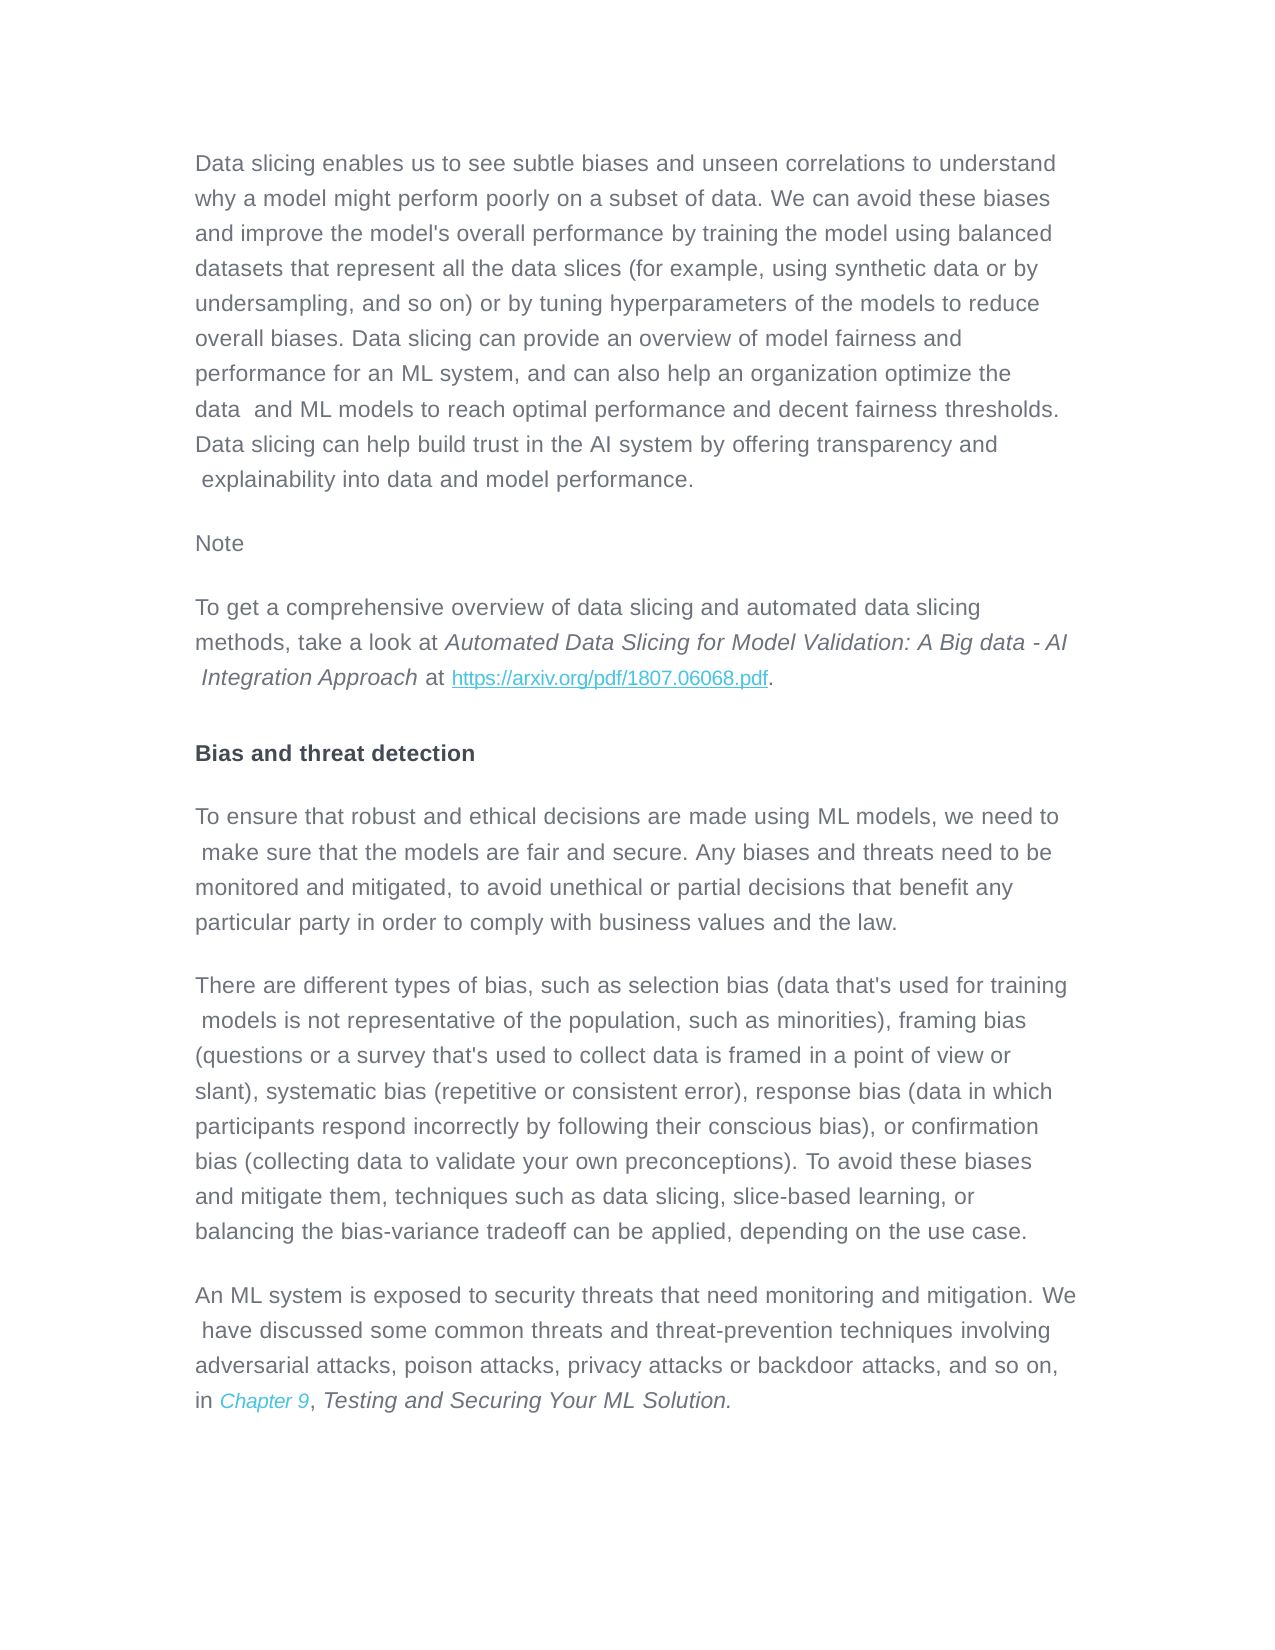

Data slicing enables us to see subtle biases and unseen correlations to understand  why a model might perform poorly on a subset of data. We can avoid these biases  and improve the model's overall performance by training the model using balanced  datasets that represent all the data slices (for example, using synthetic data or by  undersampling, and so on) or by tuning hyperparameters of the models to reduce  overall biases. Data slicing can provide an overview of model fairness and  performance for an ML system, and can also help an organization optimize the data  and ML models to reach optimal performance and decent fairness thresholds.
Data slicing can help build trust in the AI system by offering transparency and  explainability into data and model performance.

Note

To get a comprehensive overview of data slicing and automated data slicing  methods, take a look at Automated Data Slicing for Model Validation: A Big data - AI  Integration Approach at https://arxiv.org/pdf/1807.06068.pdf.

Bias and threat detection

To ensure that robust and ethical decisions are made using ML models, we need to  make sure that the models are fair and secure. Any biases and threats need to be  monitored and mitigated, to avoid unethical or partial decisions that benefit any  particular party in order to comply with business values and the law.

There are different types of bias, such as selection bias (data that's used for training  models is not representative of the population, such as minorities), framing bias  (questions or a survey that's used to collect data is framed in a point of view or  slant), systematic bias (repetitive or consistent error), response bias (data in which  participants respond incorrectly by following their conscious bias), or confirmation  bias (collecting data to validate your own preconceptions). To avoid these biases  and mitigate them, techniques such as data slicing, slice-based learning, or  balancing the bias-variance tradeoff can be applied, depending on the use case.

An ML system is exposed to security threats that need monitoring and mitigation. We  have discussed some common threats and threat-prevention techniques involving  adversarial attacks, poison attacks, privacy attacks or backdoor attacks, and so on,  in Chapter 9, Testing and Securing Your ML Solution.